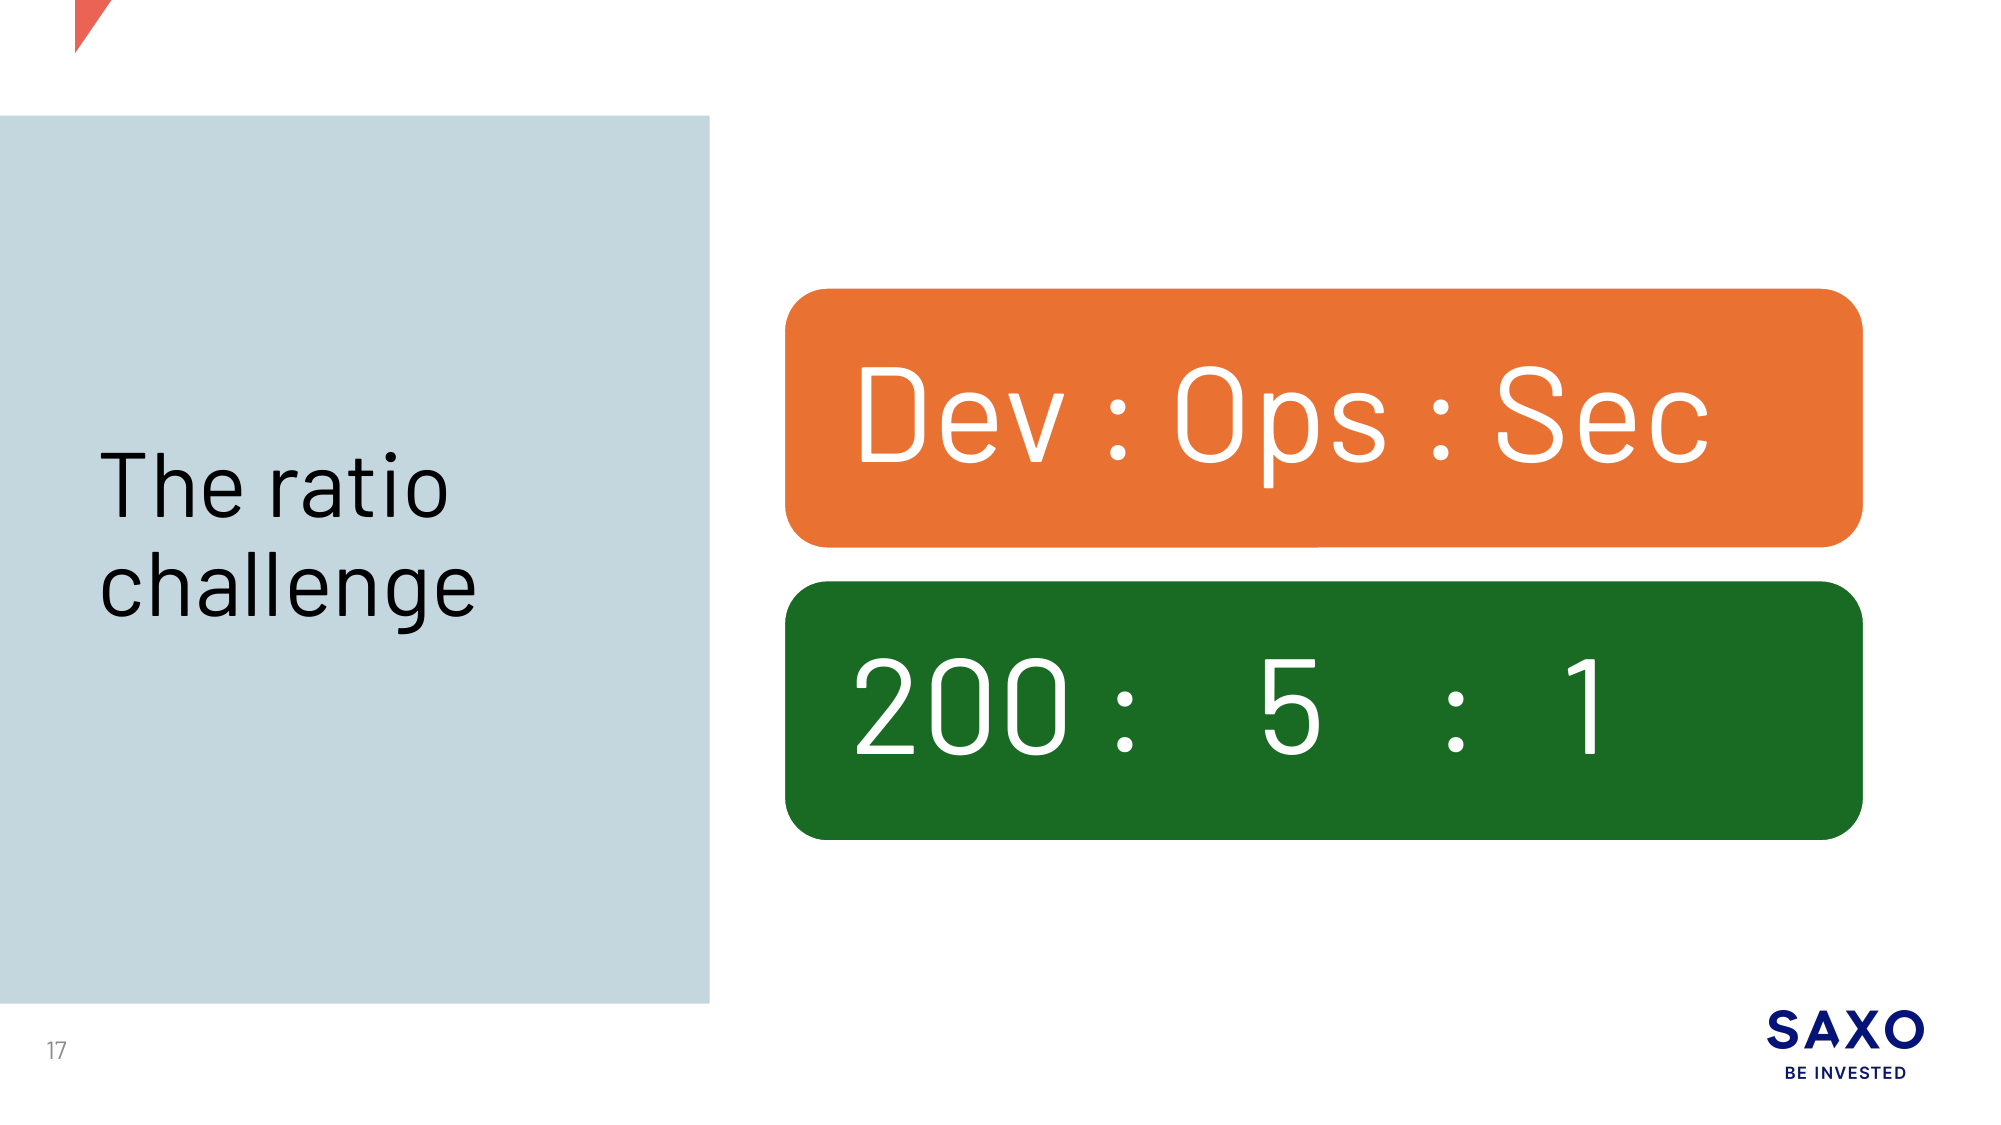

# The ratio challenge

Dev : Ops : Sec
200 :    5    :   1

17